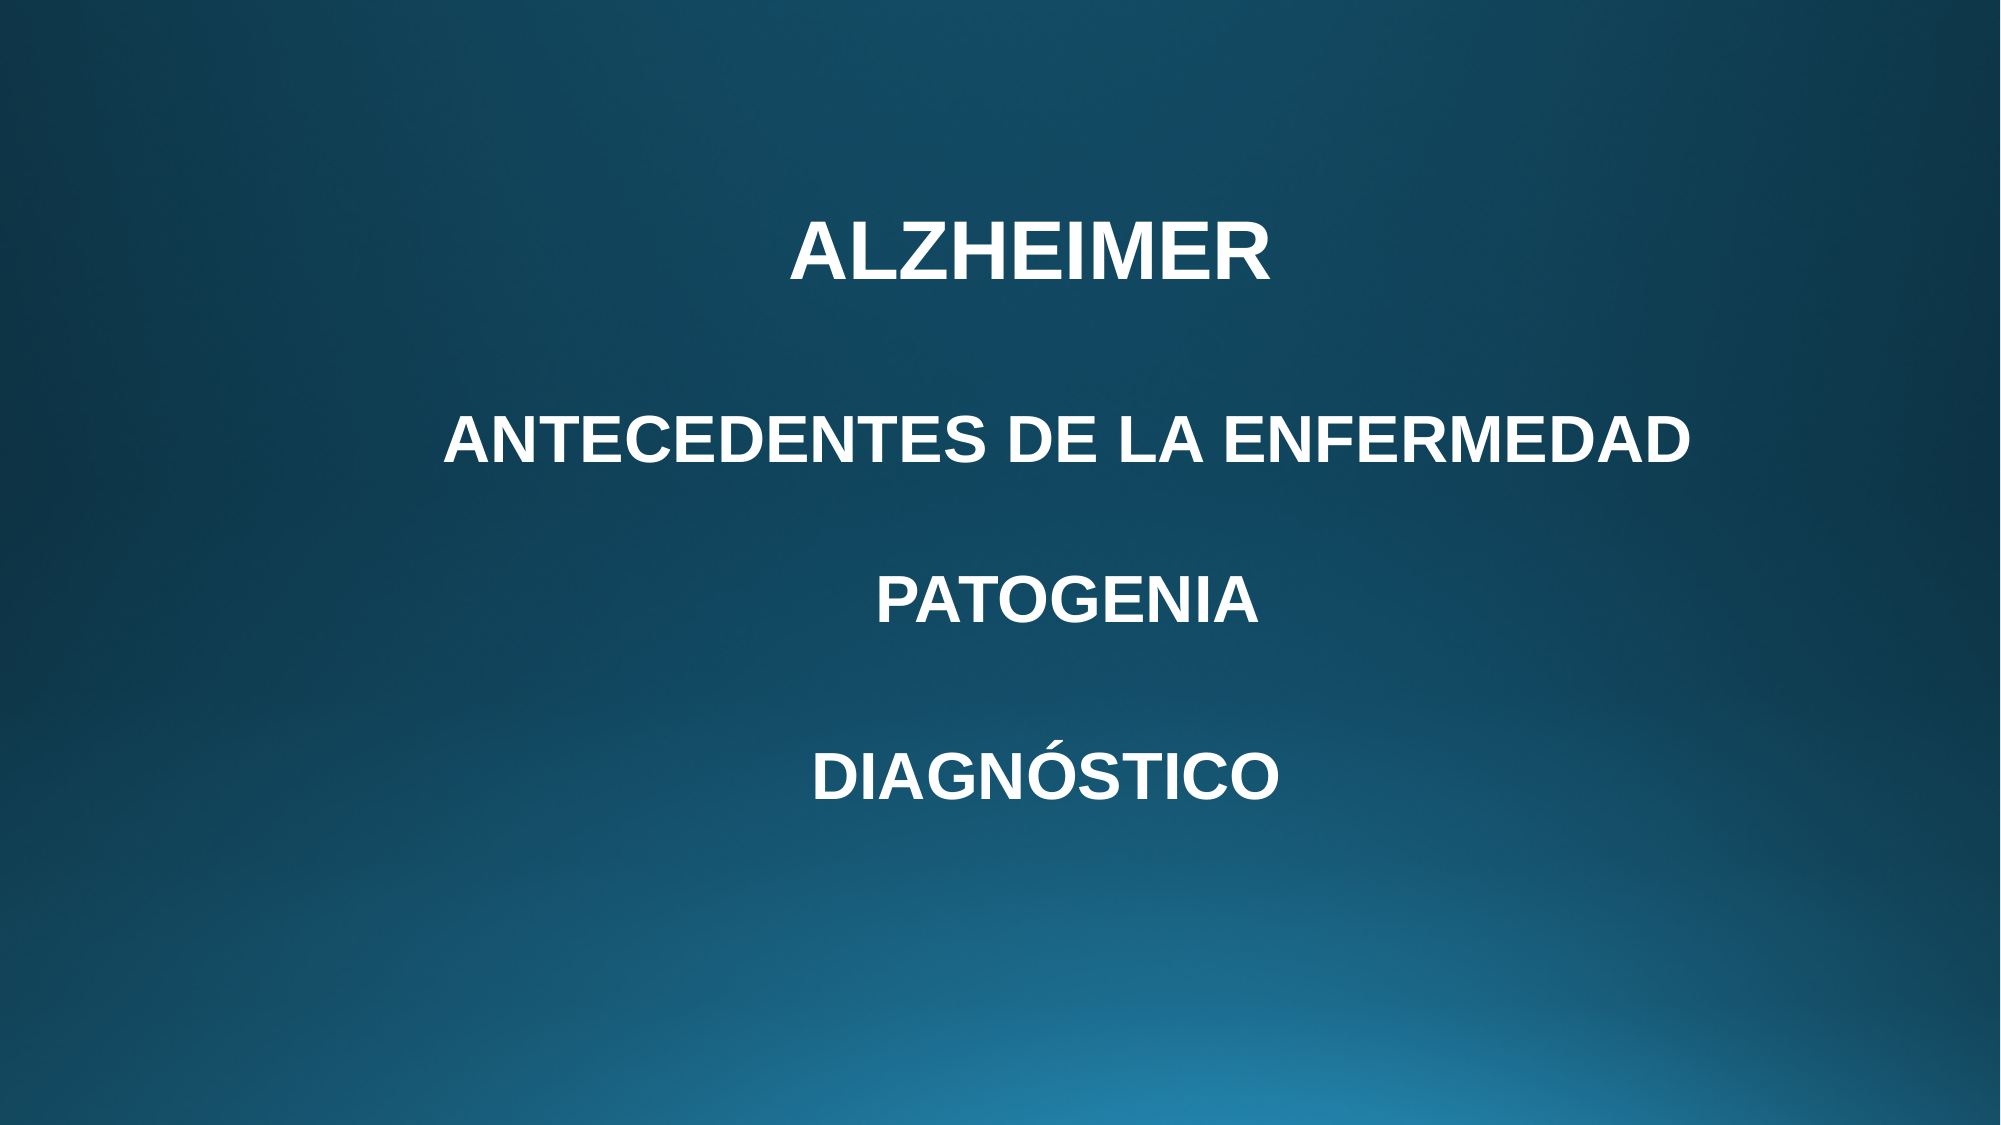

Alzheimer

Antecedentes de la enfermedad

Patogenia

   DIAGNÓSTICO